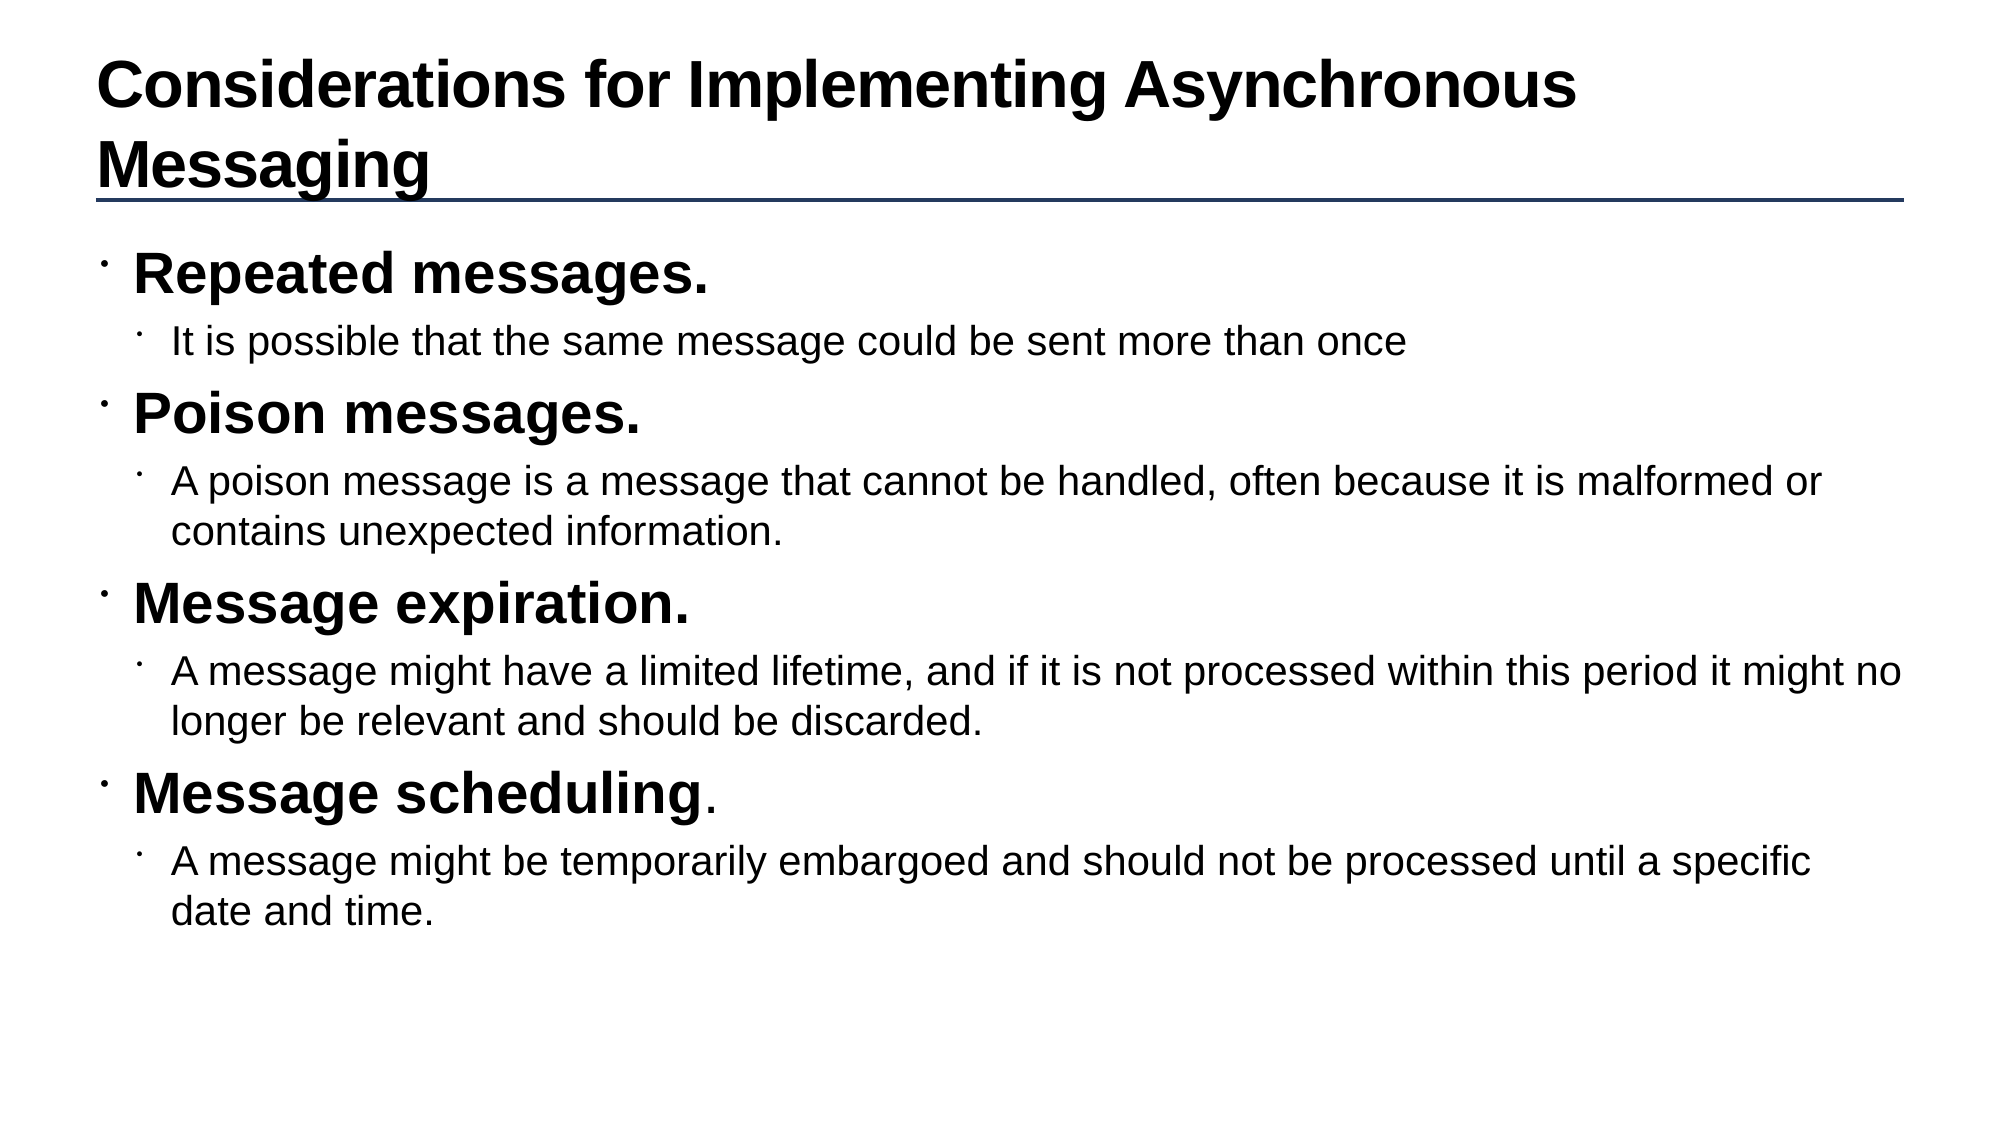

# Considerations for Implementing Asynchronous Messaging
Repeated messages.
It is possible that the same message could be sent more than once
Poison messages.
A poison message is a message that cannot be handled, often because it is malformed or contains unexpected information.
Message expiration.
A message might have a limited lifetime, and if it is not processed within this period it might no longer be relevant and should be discarded.
Message scheduling.
A message might be temporarily embargoed and should not be processed until a specific date and time.